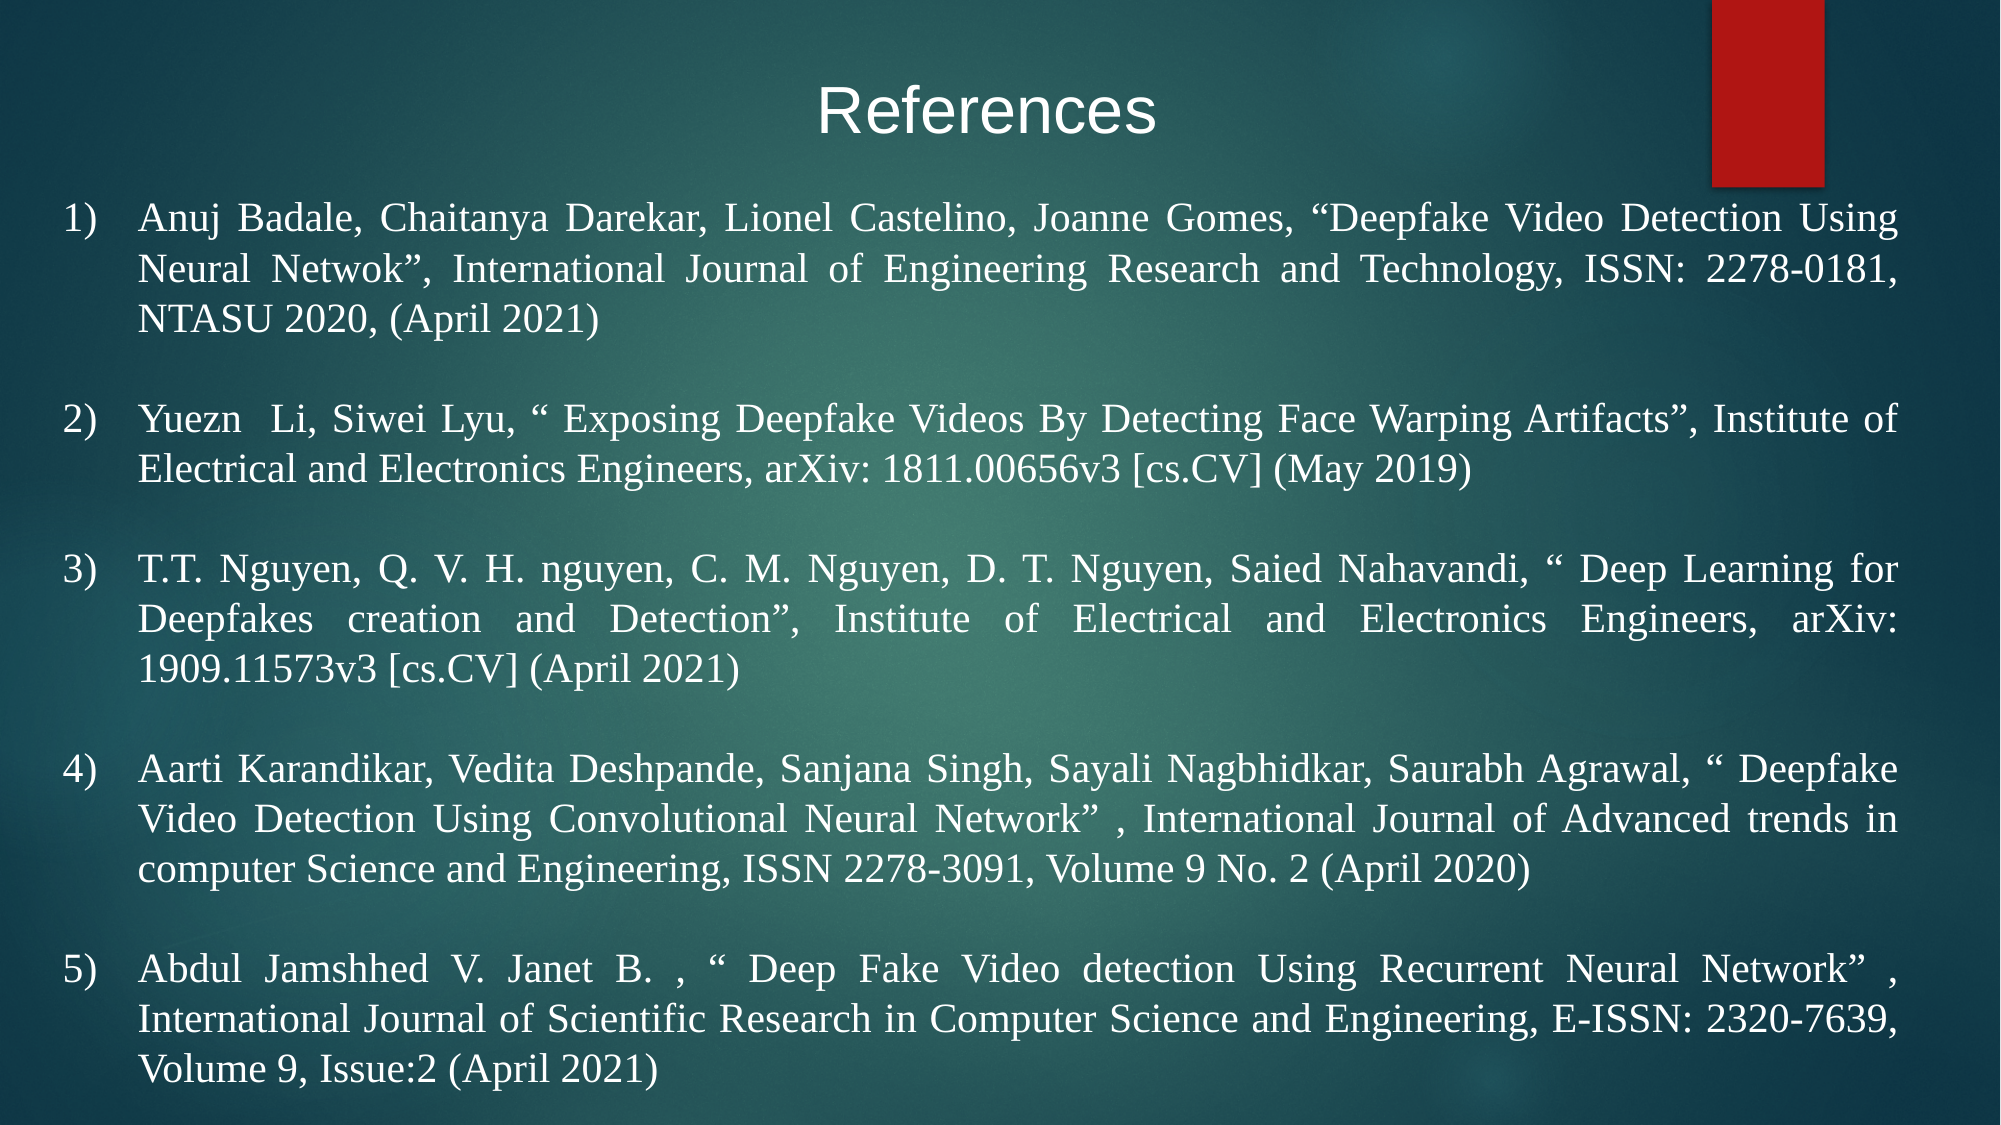

References
Anuj Badale, Chaitanya Darekar, Lionel Castelino, Joanne Gomes, “Deepfake Video Detection Using Neural Netwok”, International Journal of Engineering Research and Technology, ISSN: 2278-0181, NTASU 2020, (April 2021)

Yuezn  Li, Siwei Lyu, “ Exposing Deepfake Videos By Detecting Face Warping Artifacts”, Institute of Electrical and Electronics Engineers, arXiv: 1811.00656v3 [cs.CV] (May 2019)

T.T. Nguyen, Q. V. H. nguyen, C. M. Nguyen, D. T. Nguyen, Saied Nahavandi, “ Deep Learning for Deepfakes creation and Detection”, Institute of Electrical and Electronics Engineers, arXiv: 1909.11573v3 [cs.CV] (April 2021)

Aarti Karandikar, Vedita Deshpande, Sanjana Singh, Sayali Nagbhidkar, Saurabh Agrawal, “ Deepfake Video Detection Using Convolutional Neural Network” , International Journal of Advanced trends in computer Science and Engineering, ISSN 2278-3091, Volume 9 No. 2 (April 2020)

Abdul Jamshhed V. Janet B. , “ Deep Fake Video detection Using Recurrent Neural Network” , International Journal of Scientific Research in Computer Science and Engineering, E-ISSN: 2320-7639, Volume 9, Issue:2 (April 2021)